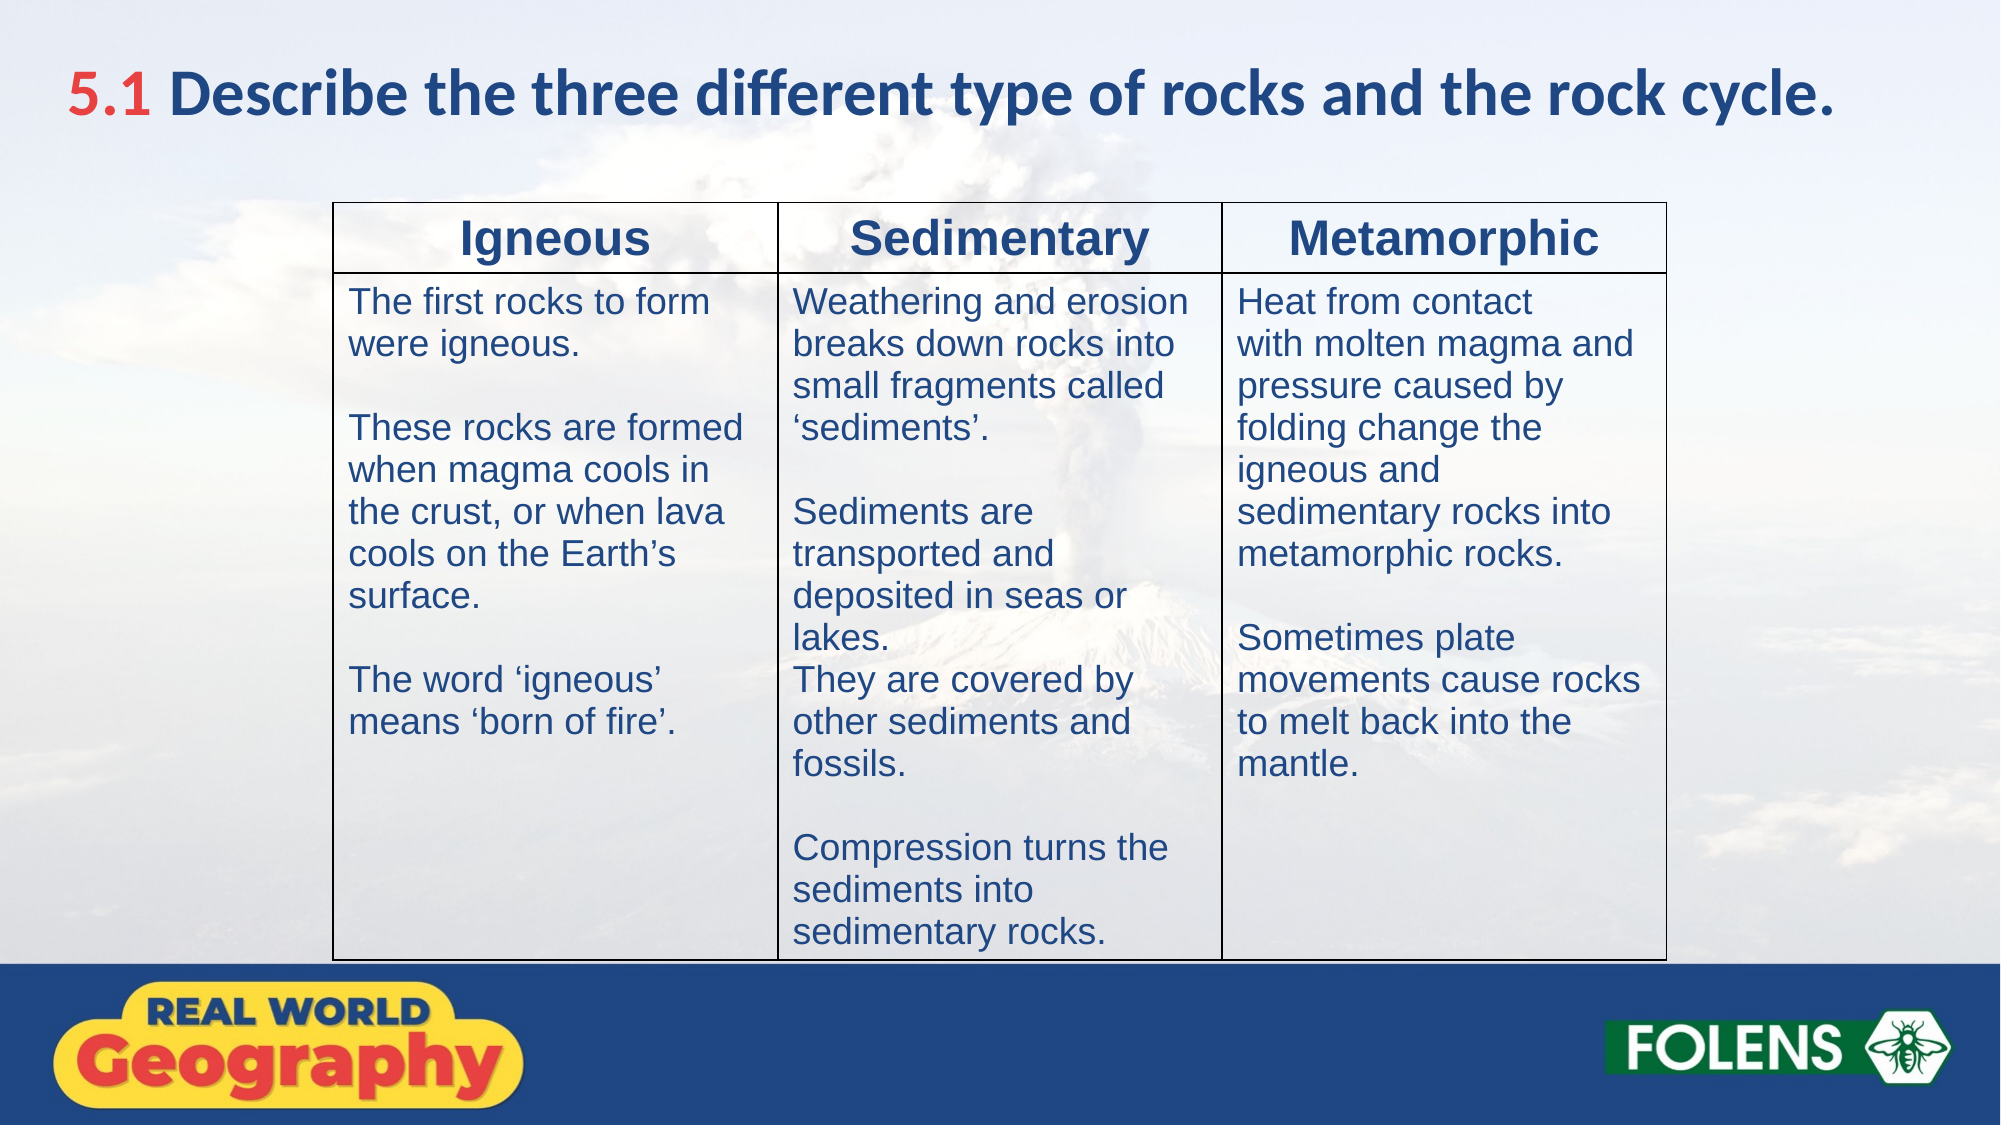

5.1 	Describe the three different type of rocks and the rock cycle.
| Igneous | Sedimentary | Metamorphic |
| --- | --- | --- |
| The first rocks to form were igneous. These rocks are formed when magma cools in the crust, or when lava cools on the Earth’s surface. The word ‘igneous’ means ‘born of fire’. | Weathering and erosion breaks down rocks into small fragments called ‘sediments’. Sediments are transported and deposited in seas or lakes. They are covered by other sediments and fossils. Compression turns the sediments into sedimentary rocks. | Heat from contact with molten magma and pressure caused by folding change the igneous and sedimentary rocks into metamorphic rocks. Sometimes plate movements cause rocks to melt back into the mantle. |